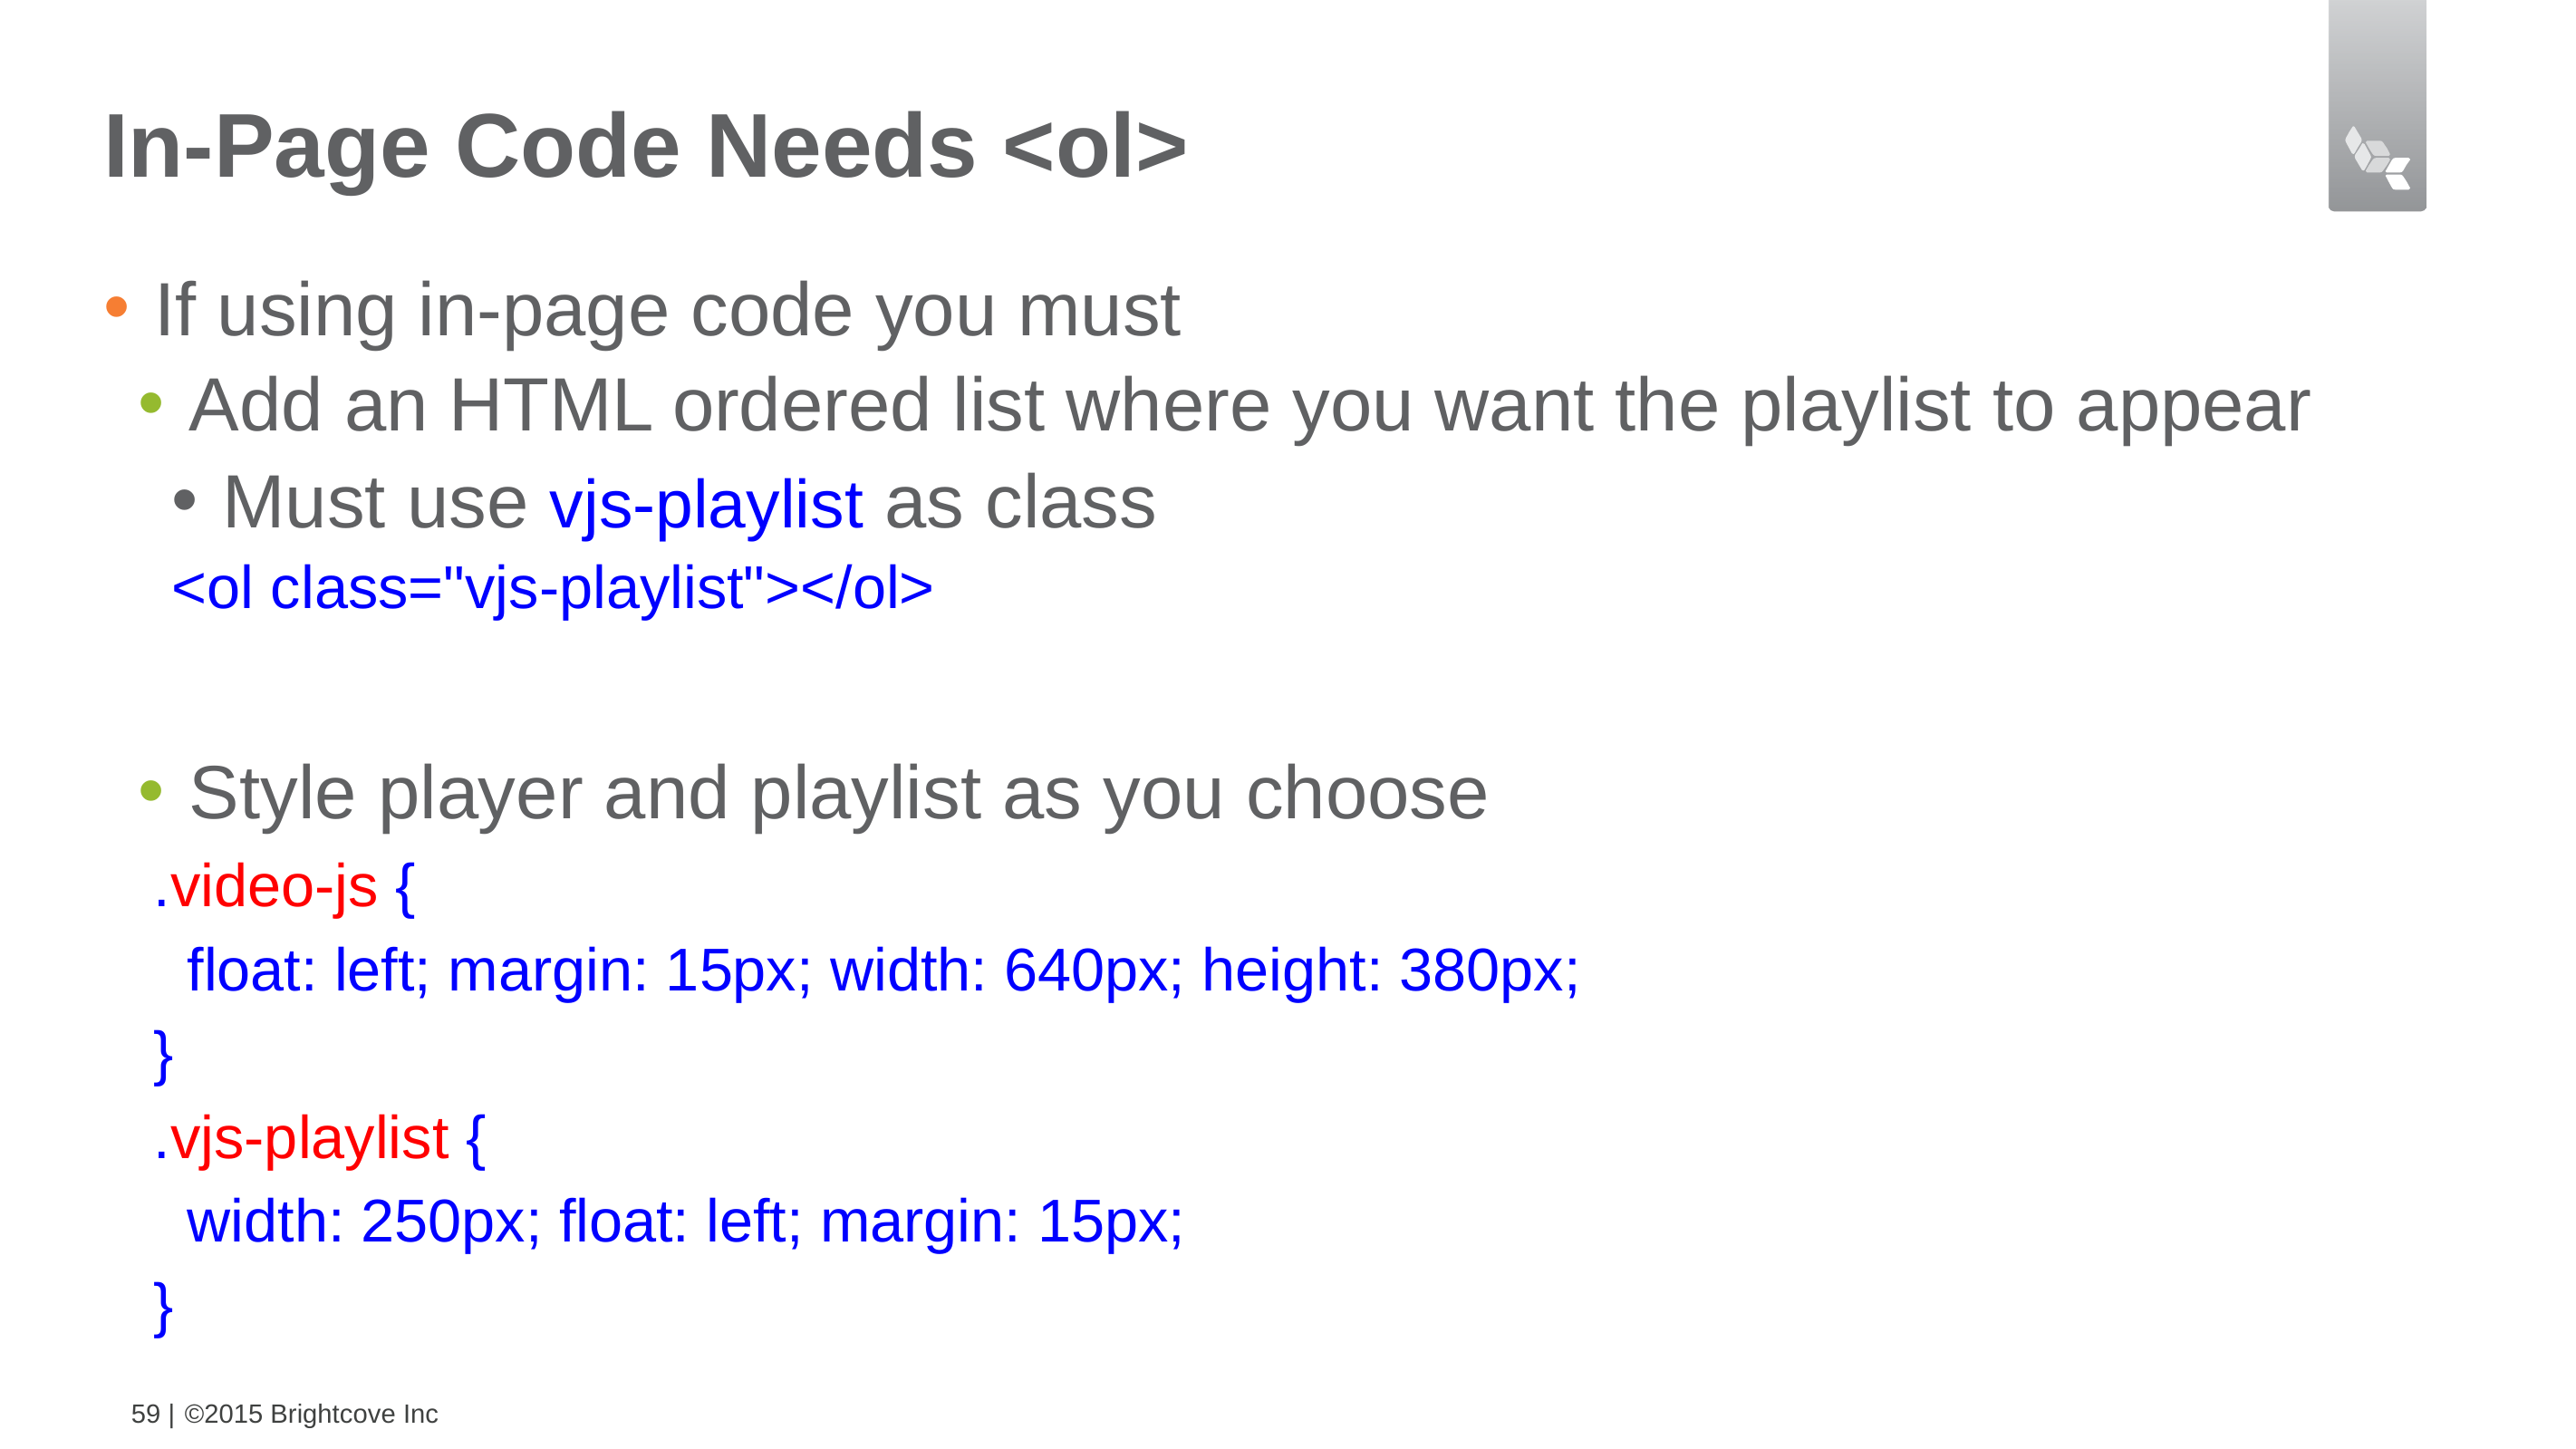

# In-Page Code Needs <ol>
If using in-page code you must
Add an HTML ordered list where you want the playlist to appear
Must use vjs-playlist as class
  <ol class="vjs-playlist"></ol>

Style player and playlist as you choose
   .video-js {
     float: left; margin: 15px; width: 640px; height: 380px;
   }
   .vjs-playlist {
     width: 250px; float: left; margin: 15px;
   }

59 |
©2015 Brightcove Inc